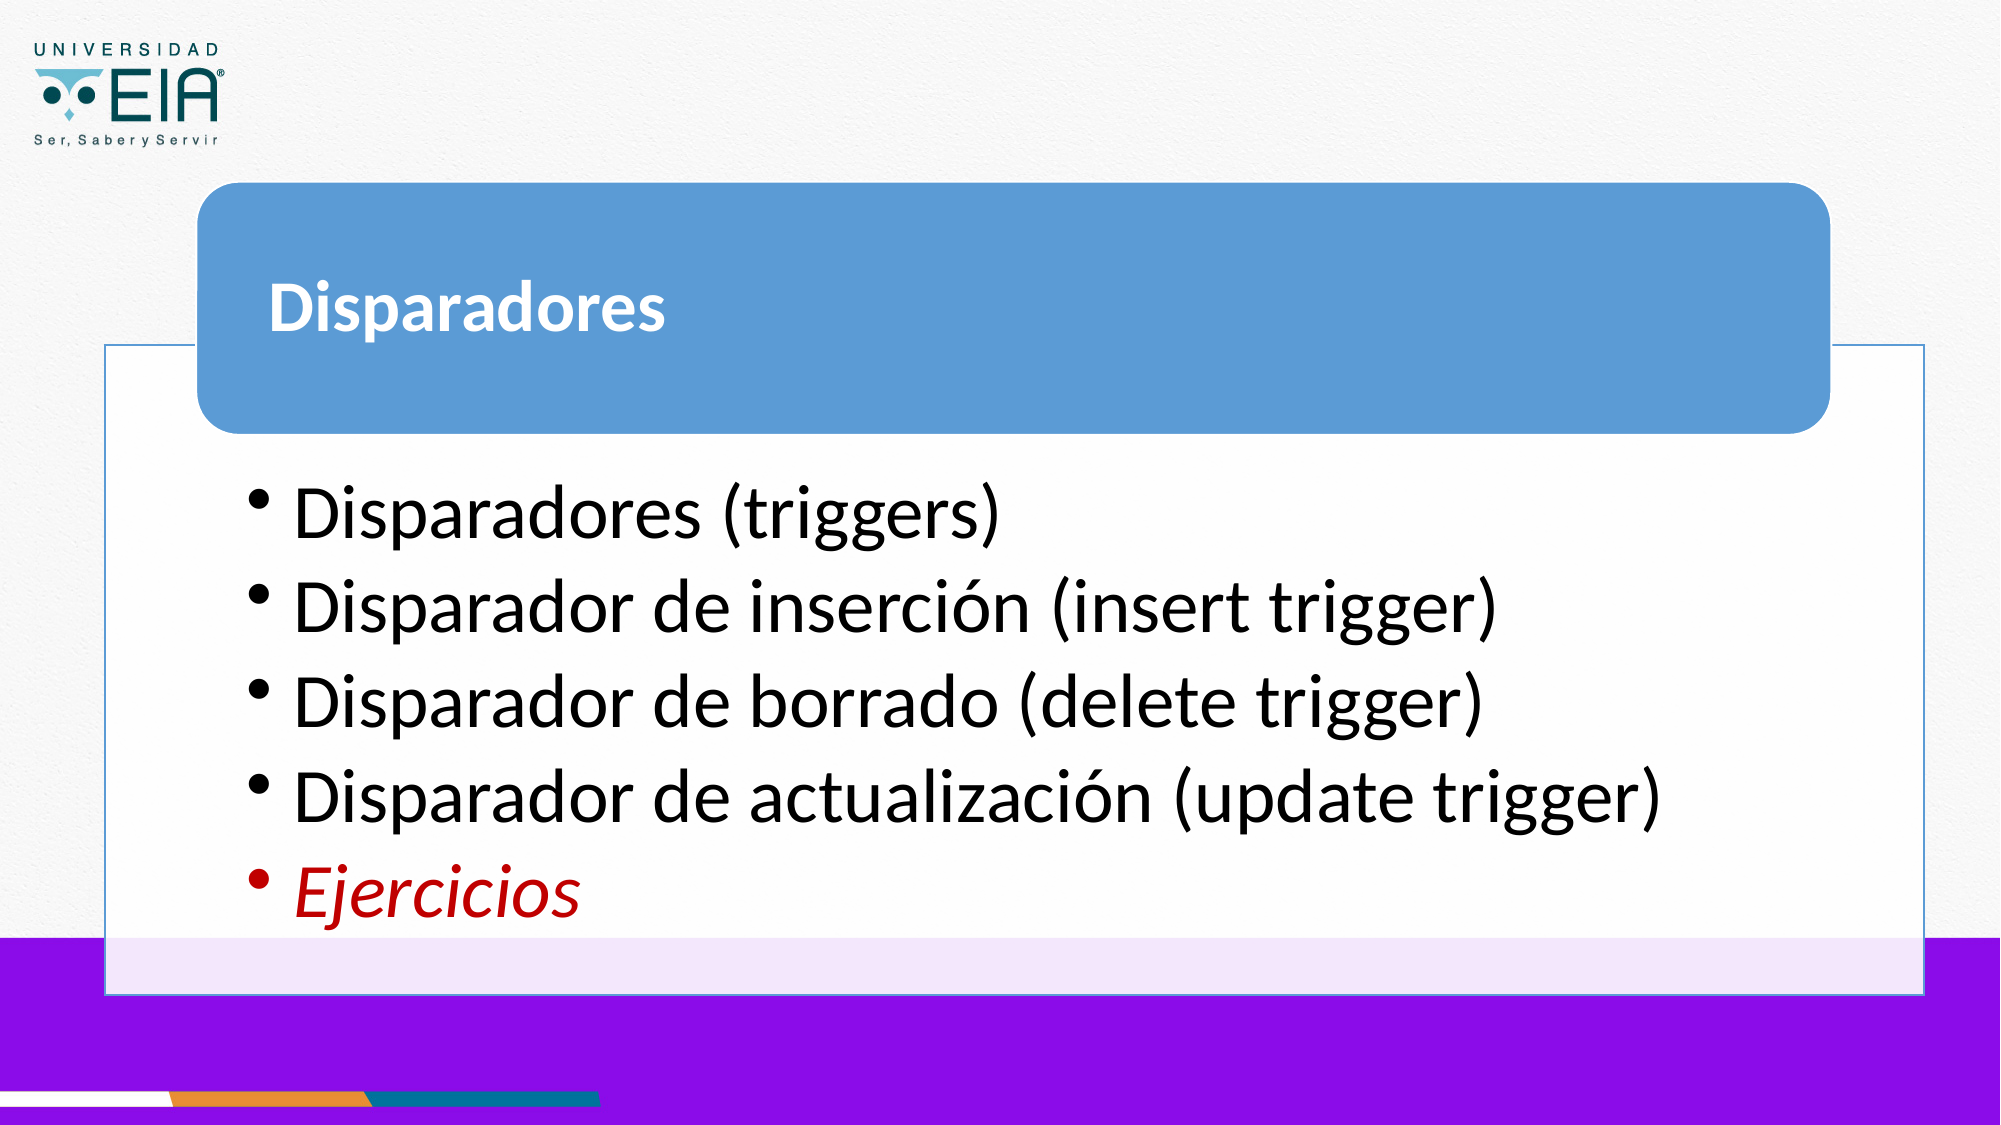

Disparadores (triggers)
Disparador de inserción (insert trigger)
Disparador de borrado (delete trigger)
Disparador de actualización (update trigger)
Ejercicios
Disparadores